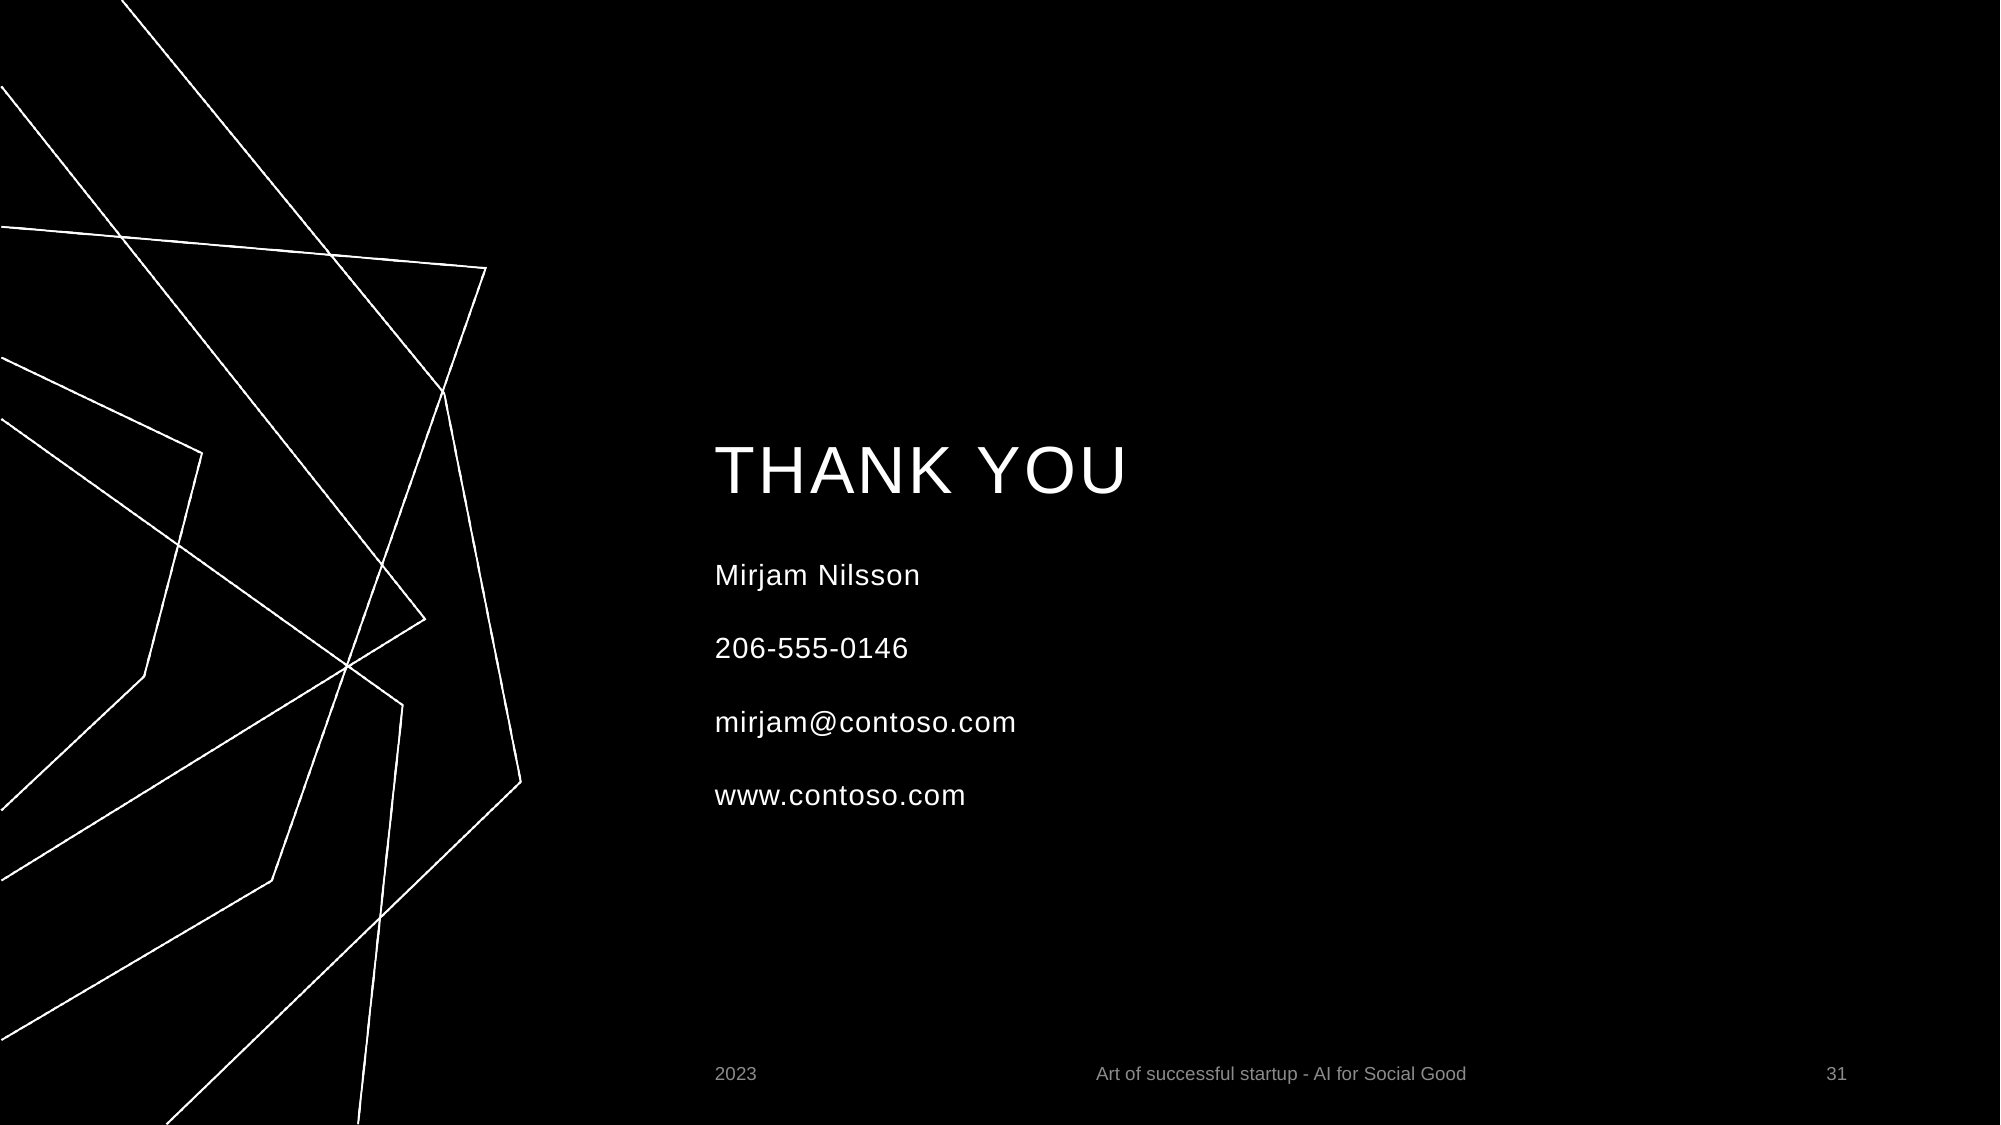

# THANK YOU
Mirjam Nilsson​
206-555-0146
mirjam@contoso.com
www.contoso.com
2023
Art of successful startup - AI for Social Good
31